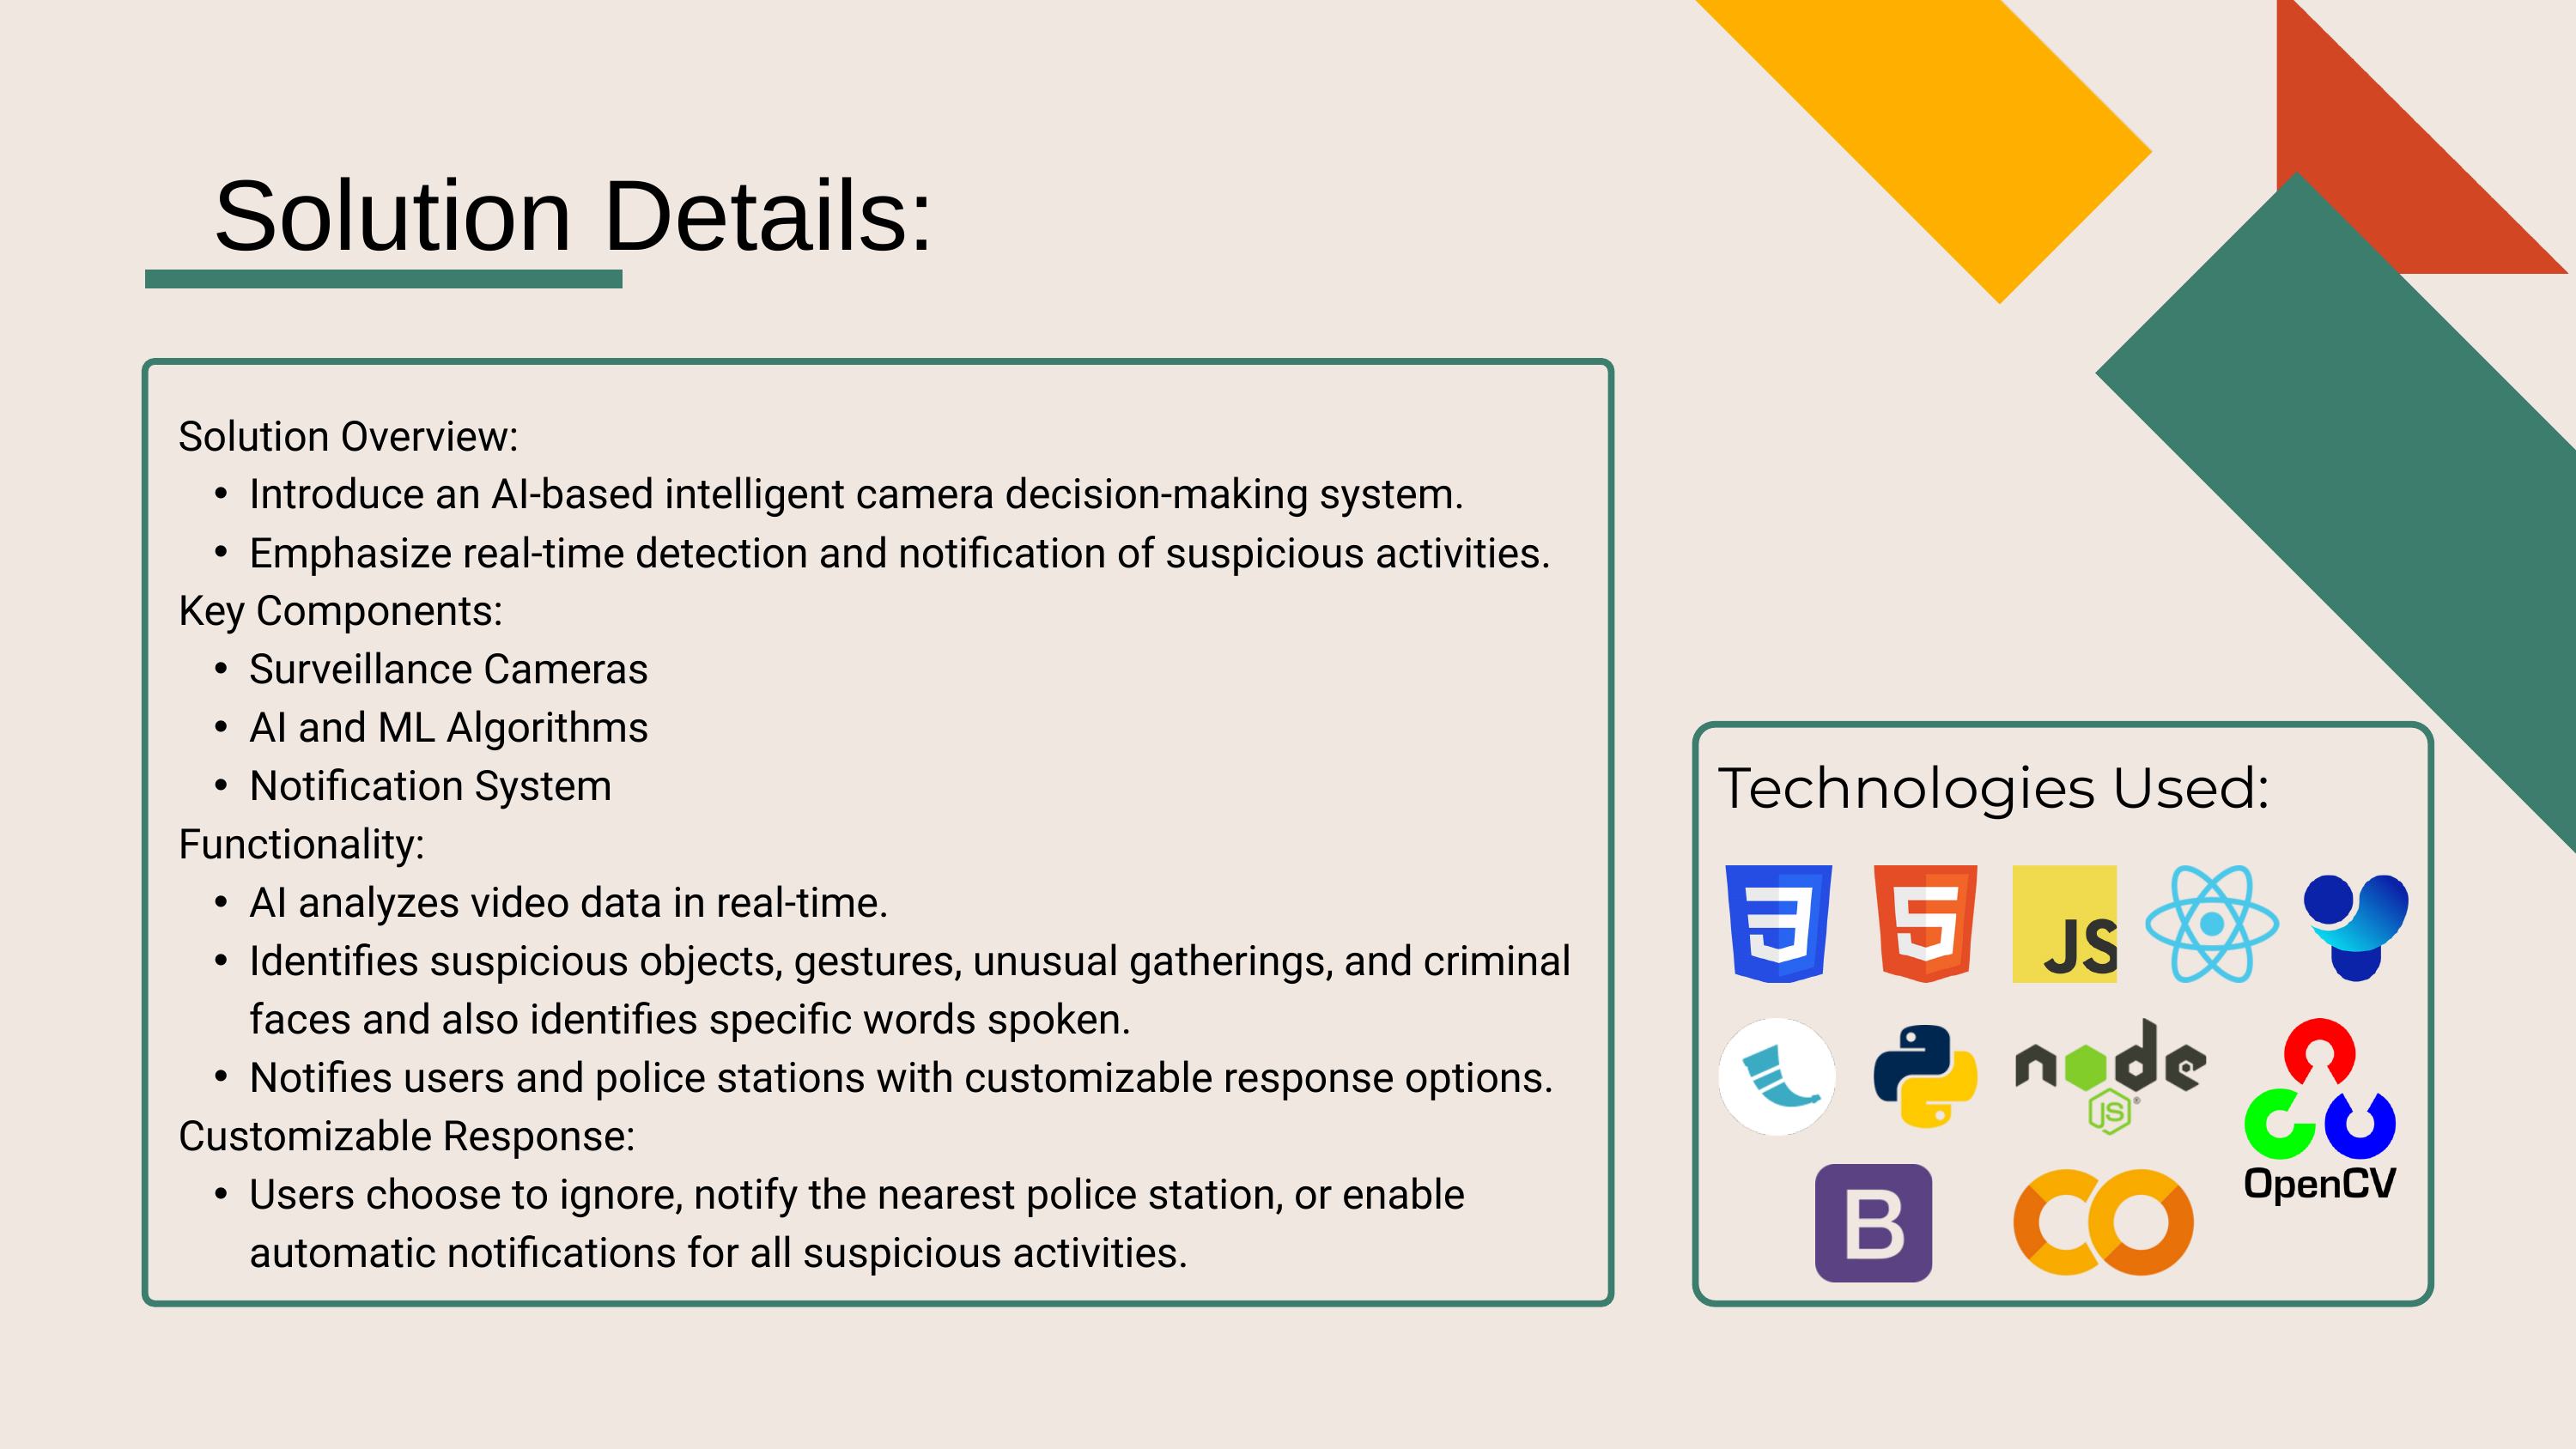

Solution Details:

Solution Overview:
Introduce an AI-based intelligent camera decision-making system.
Emphasize real-time detection and notification of suspicious activities.
Key Components:
Surveillance Cameras
AI and ML Algorithms
Notification System
Functionality:
AI analyzes video data in real-time.
Identifies suspicious objects, gestures, unusual gatherings, and criminal faces and also identifies specific words spoken.
Notifies users and police stations with customizable response options.
Customizable Response:
Users choose to ignore, notify the nearest police station, or enable automatic notifications for all suspicious activities.

Technologies Used: